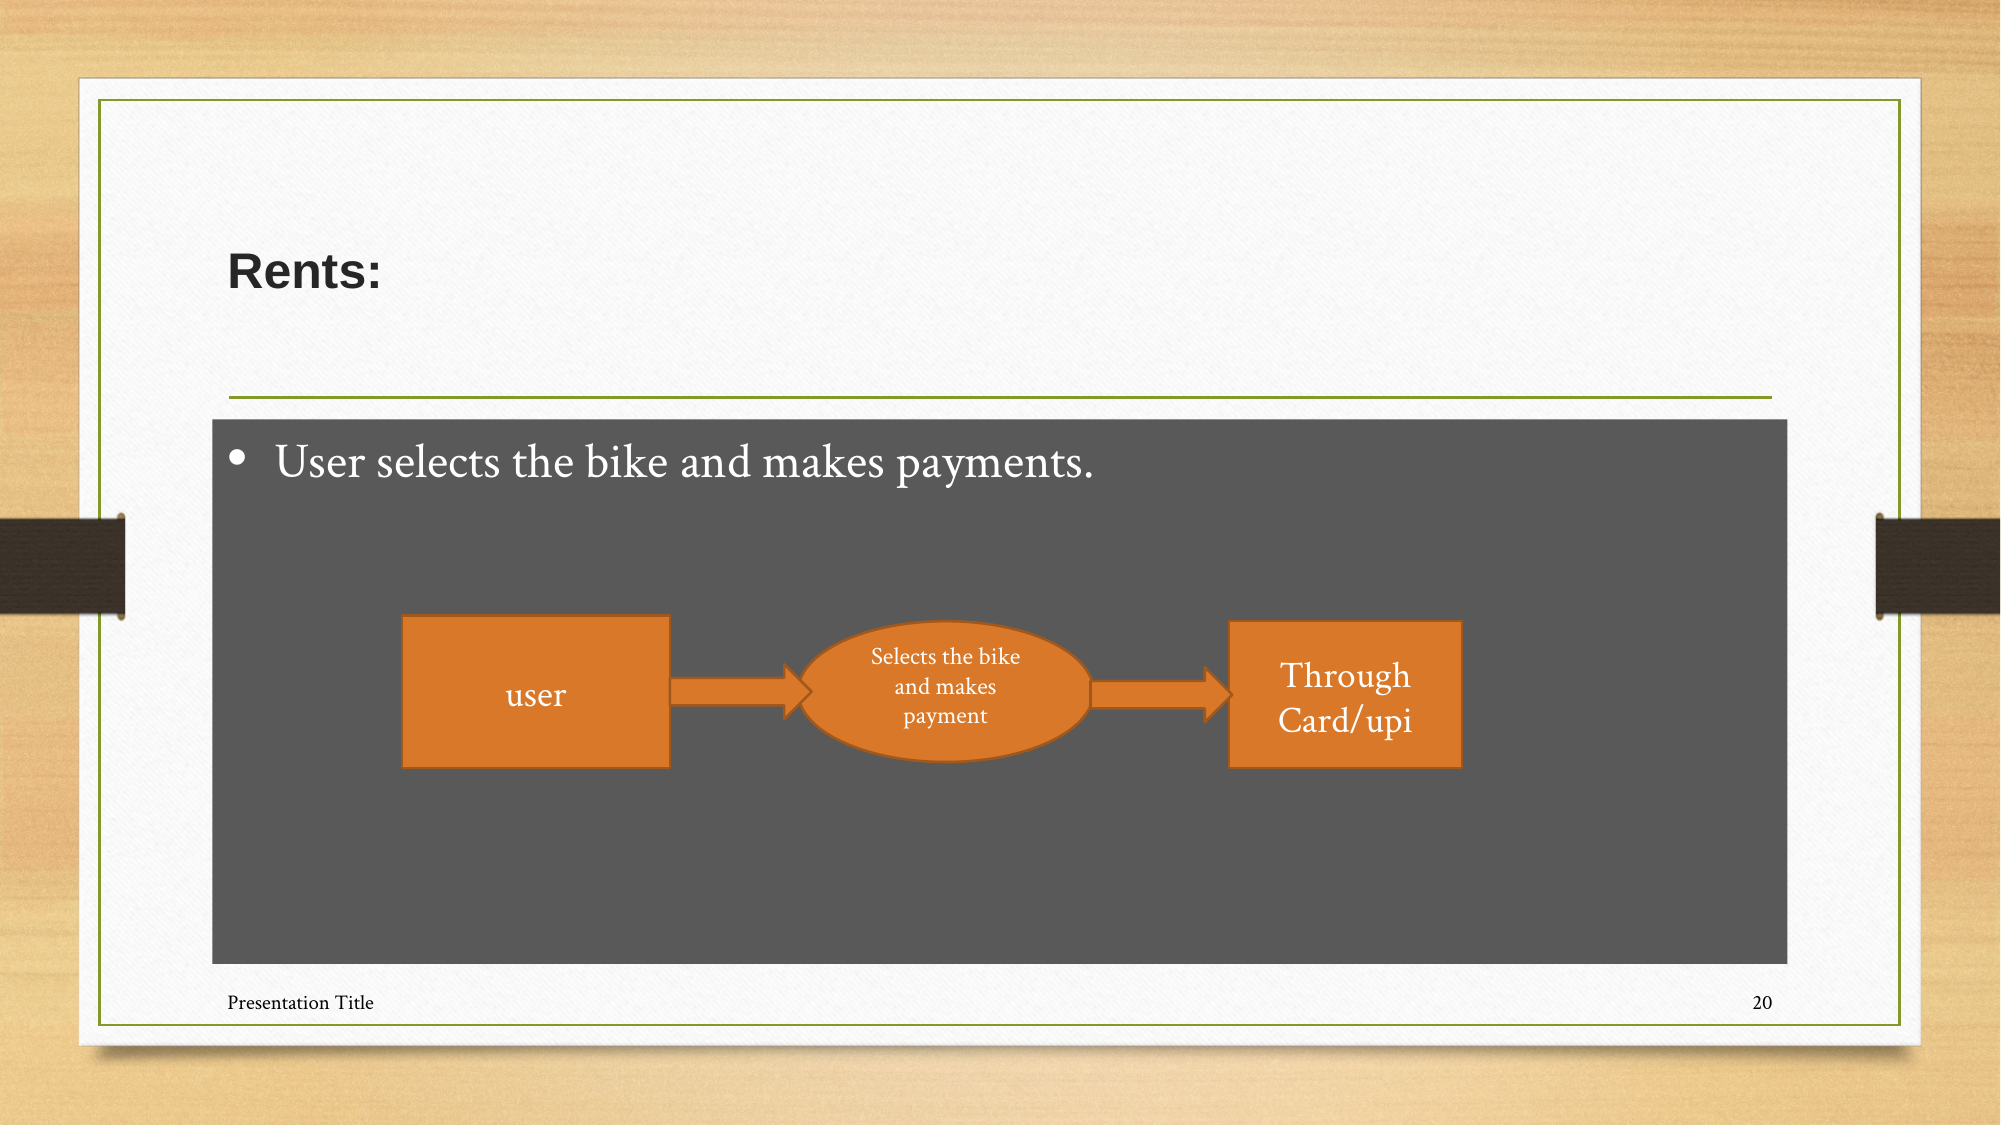

# Rents:
User selects the bike and makes payments.
user

Selects the bike and makes payment

Through
Card/upi

Presentation Title
20